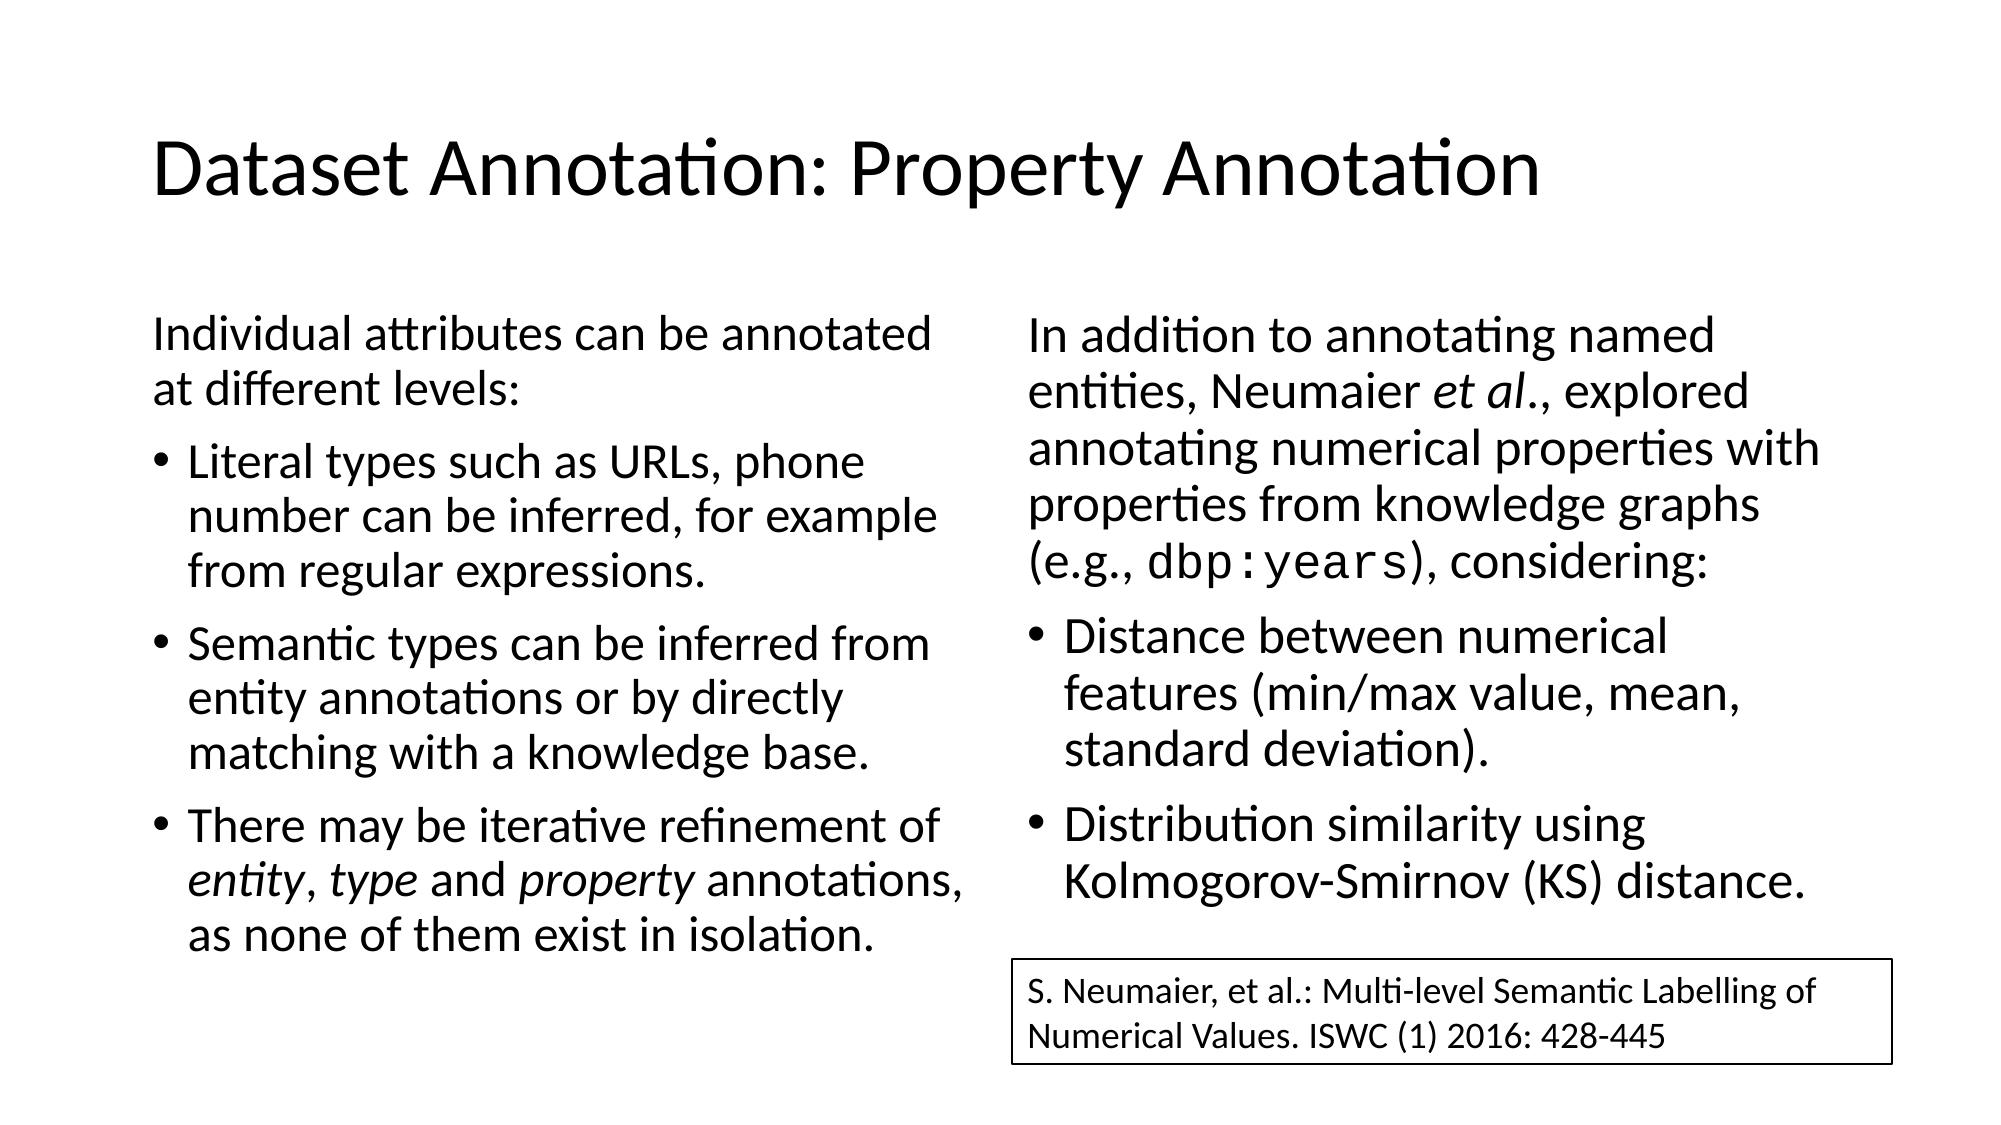

# Dataset Annotation: Property Annotation
Individual attributes can be annotated at different levels:
Literal types such as URLs, phone number can be inferred, for example from regular expressions.
Semantic types can be inferred from entity annotations or by directly matching with a knowledge base.
There may be iterative refinement of entity, type and property annotations, as none of them exist in isolation.
In addition to annotating named entities, Neumaier et al., explored annotating numerical properties with properties from knowledge graphs (e.g., dbp:years), considering:
Distance between numerical features (min/max value, mean, standard deviation).
Distribution similarity using Kolmogorov-Smirnov (KS) distance.
S. Neumaier, et al.: Multi-level Semantic Labelling of
Numerical Values. ISWC (1) 2016: 428-445